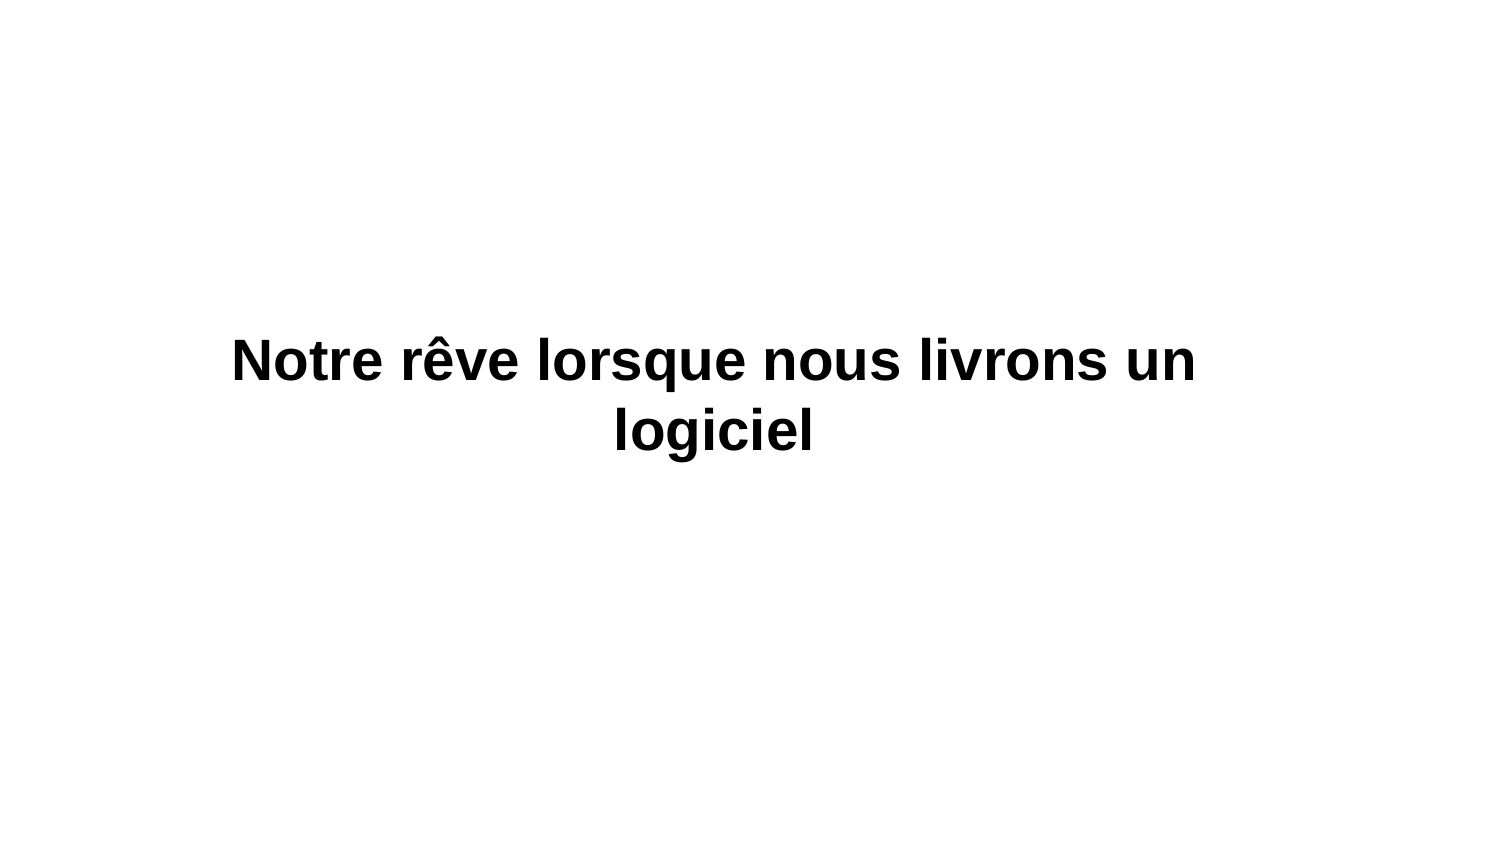

Notre rêve lorsque nous livrons un logiciel